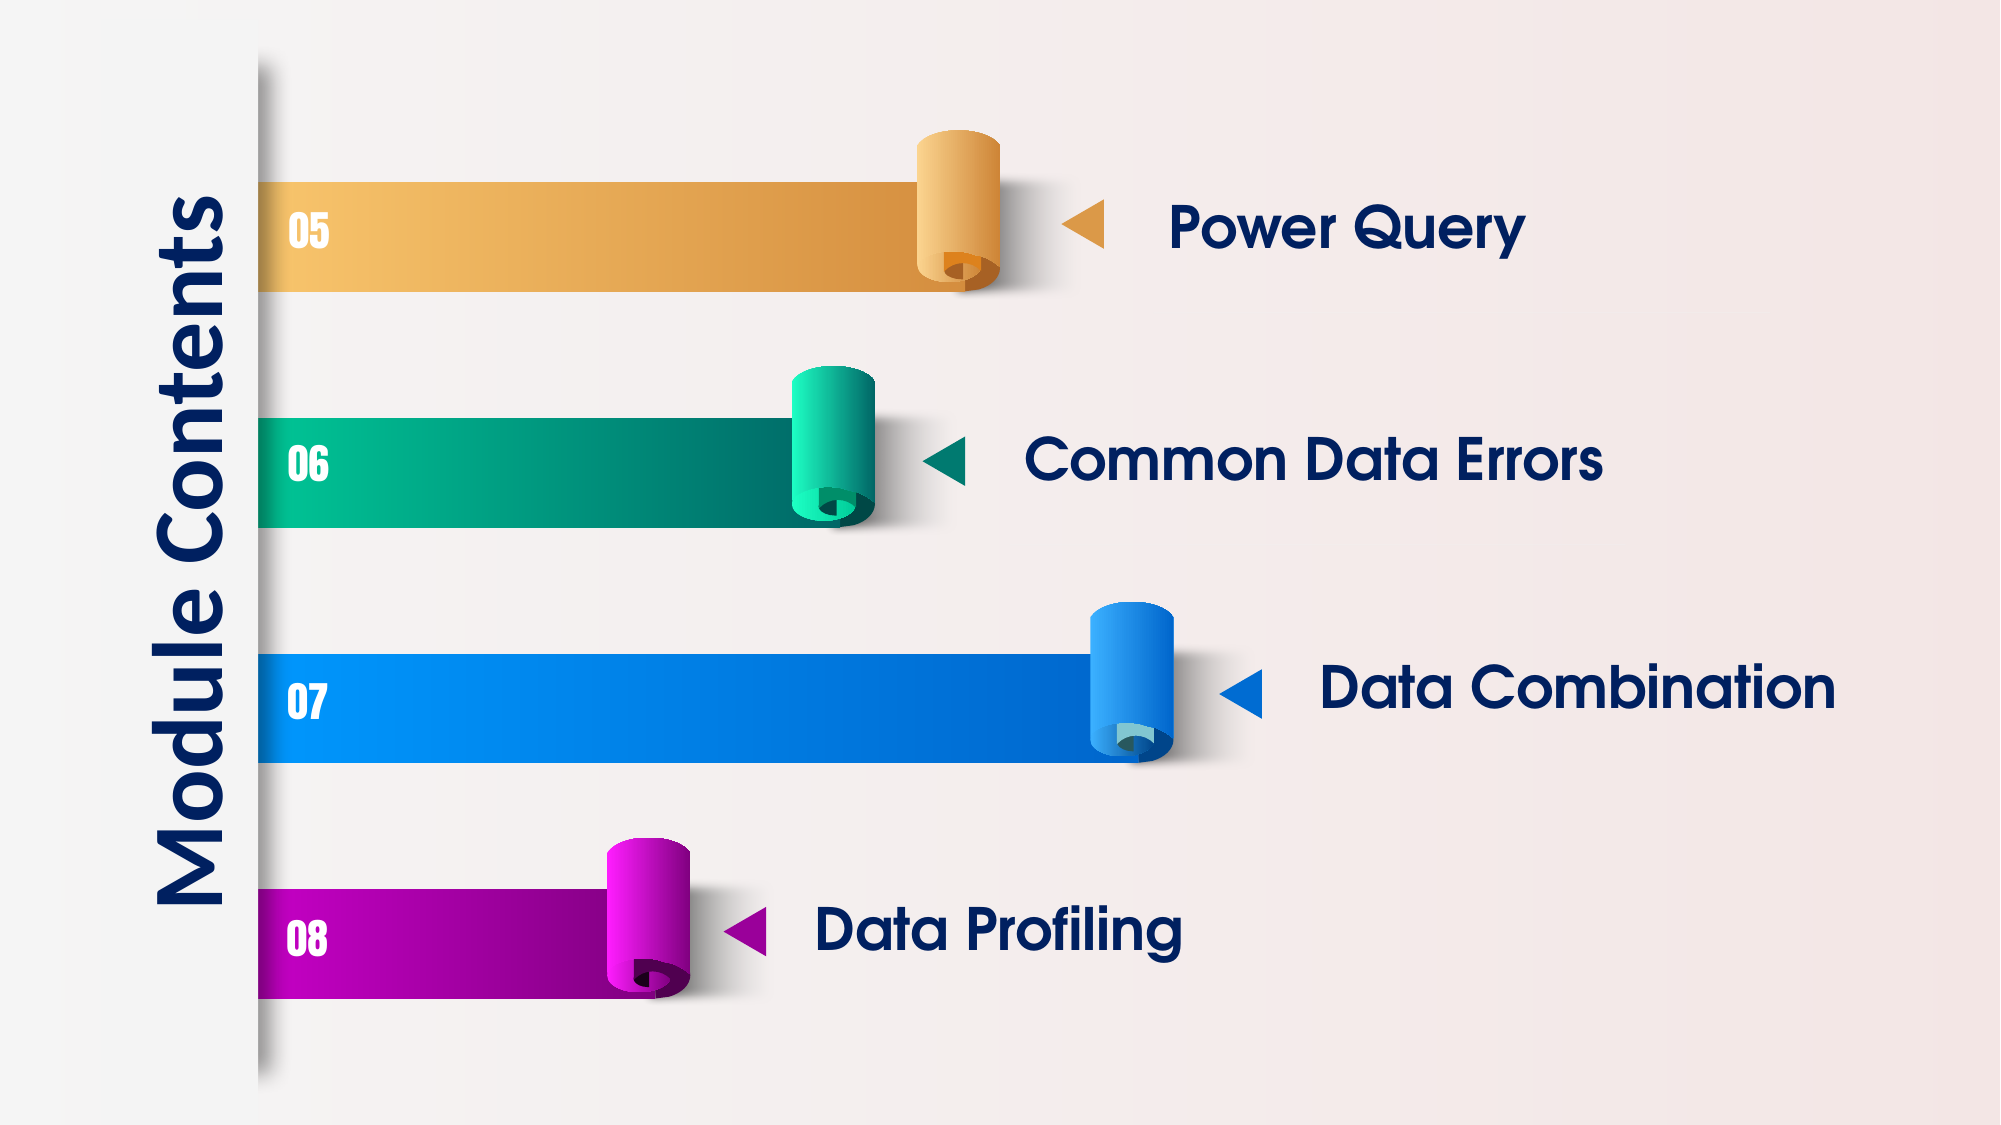

Power Query

05

Common Data Errors

06
Module Contents

Data Combination

07

Data Profiling

08